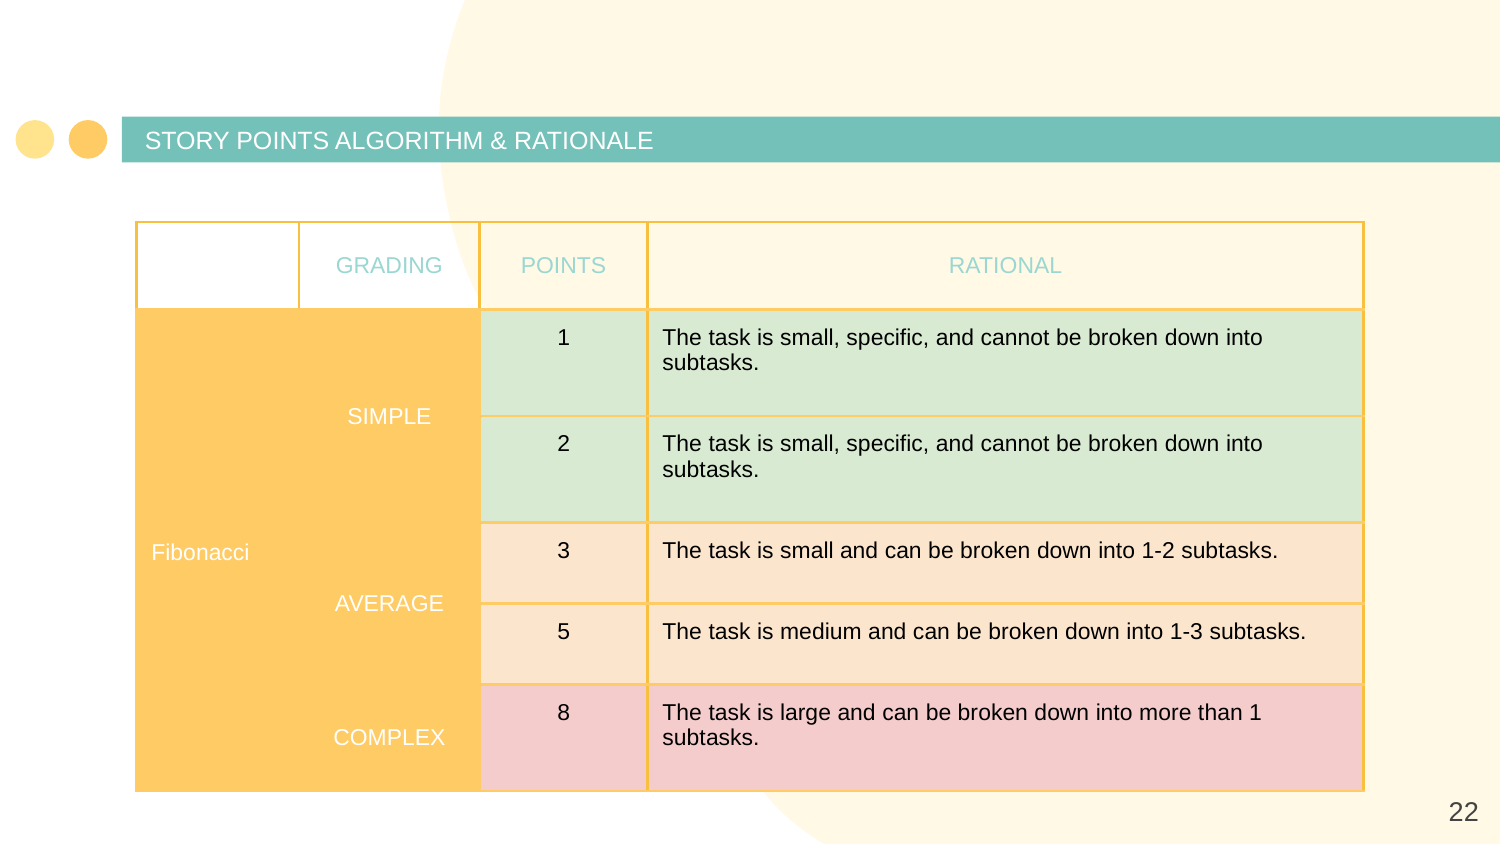

# STORY POINTS ALGORITHM & RATIONALE
|  | GRADING | POINTS | RATIONAL |
| --- | --- | --- | --- |
| Fibonacci | SIMPLE | 1 | The task is small, specific, and cannot be broken down into subtasks. |
|  |  | 2 | The task is small, specific, and cannot be broken down into subtasks. |
|  | AVERAGE | 3 | The task is small and can be broken down into 1-2 subtasks. |
|  |  | 5 | The task is medium and can be broken down into 1-3 subtasks. |
|  | COMPLEX | 8 | The task is large and can be broken down into more than 1 subtasks. |
22